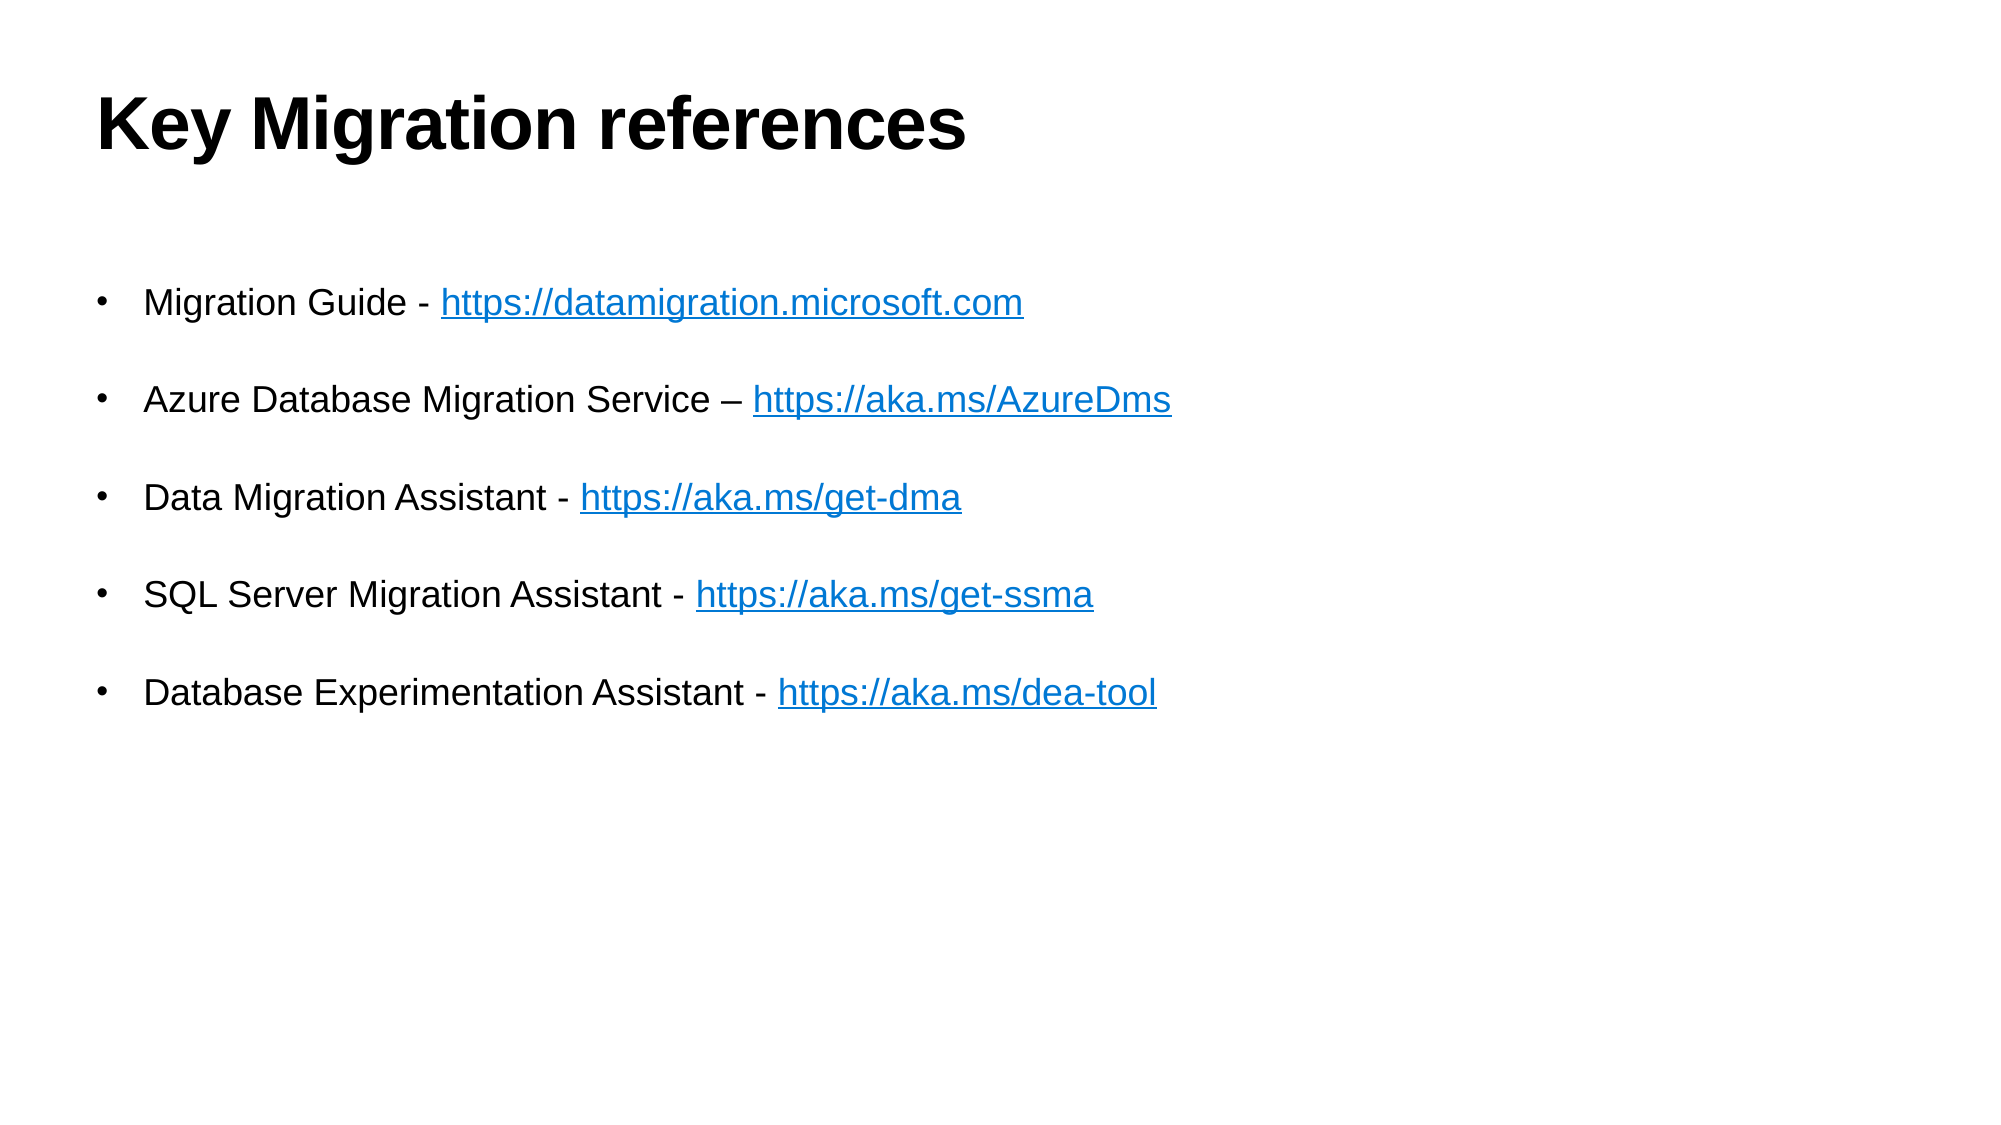

# Key Migration references
Migration Guide - https://datamigration.microsoft.com​
Azure Database Migration Service – https://aka.ms/AzureDms​
Data Migration Assistant - https://aka.ms/get-dma​
SQL Server Migration Assistant - https://aka.ms/get-ssma​
Database Experimentation Assistant - https://aka.ms/dea-tool​